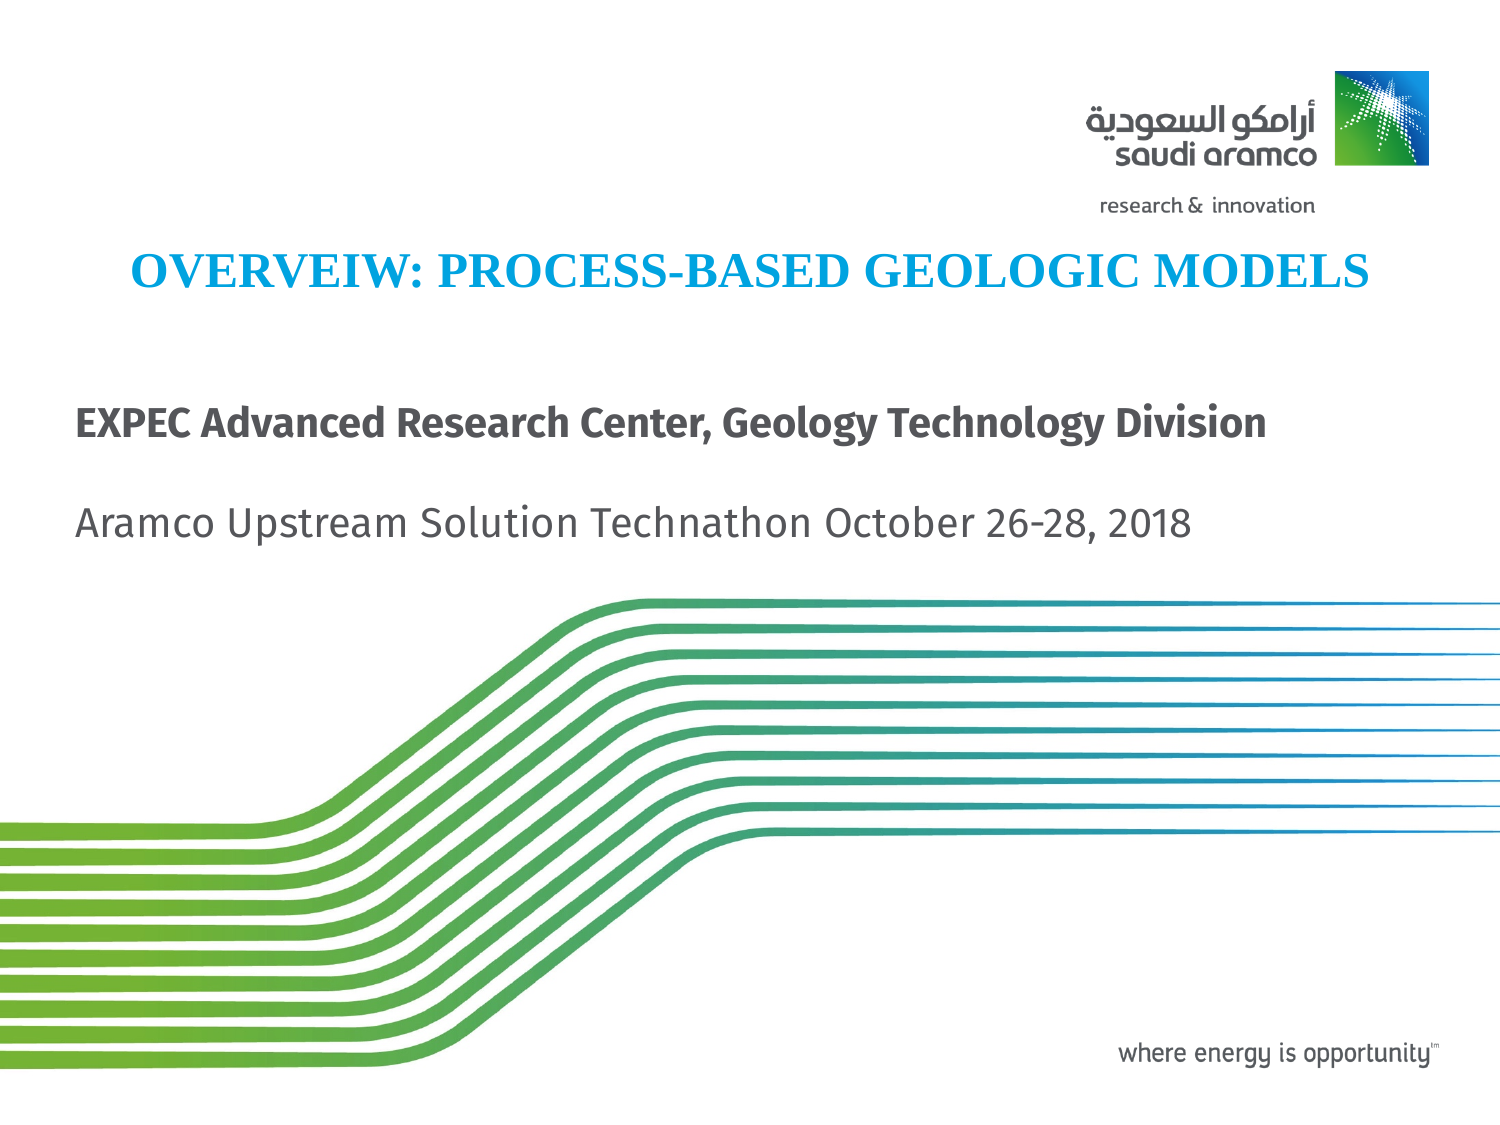

# OVERVEIW: PROCESS-BASED GEOLOGIC MODELS
EXPEC Advanced Research Center, Geology Technology Division

Aramco Upstream Solution Technathon October 26-28, 2018